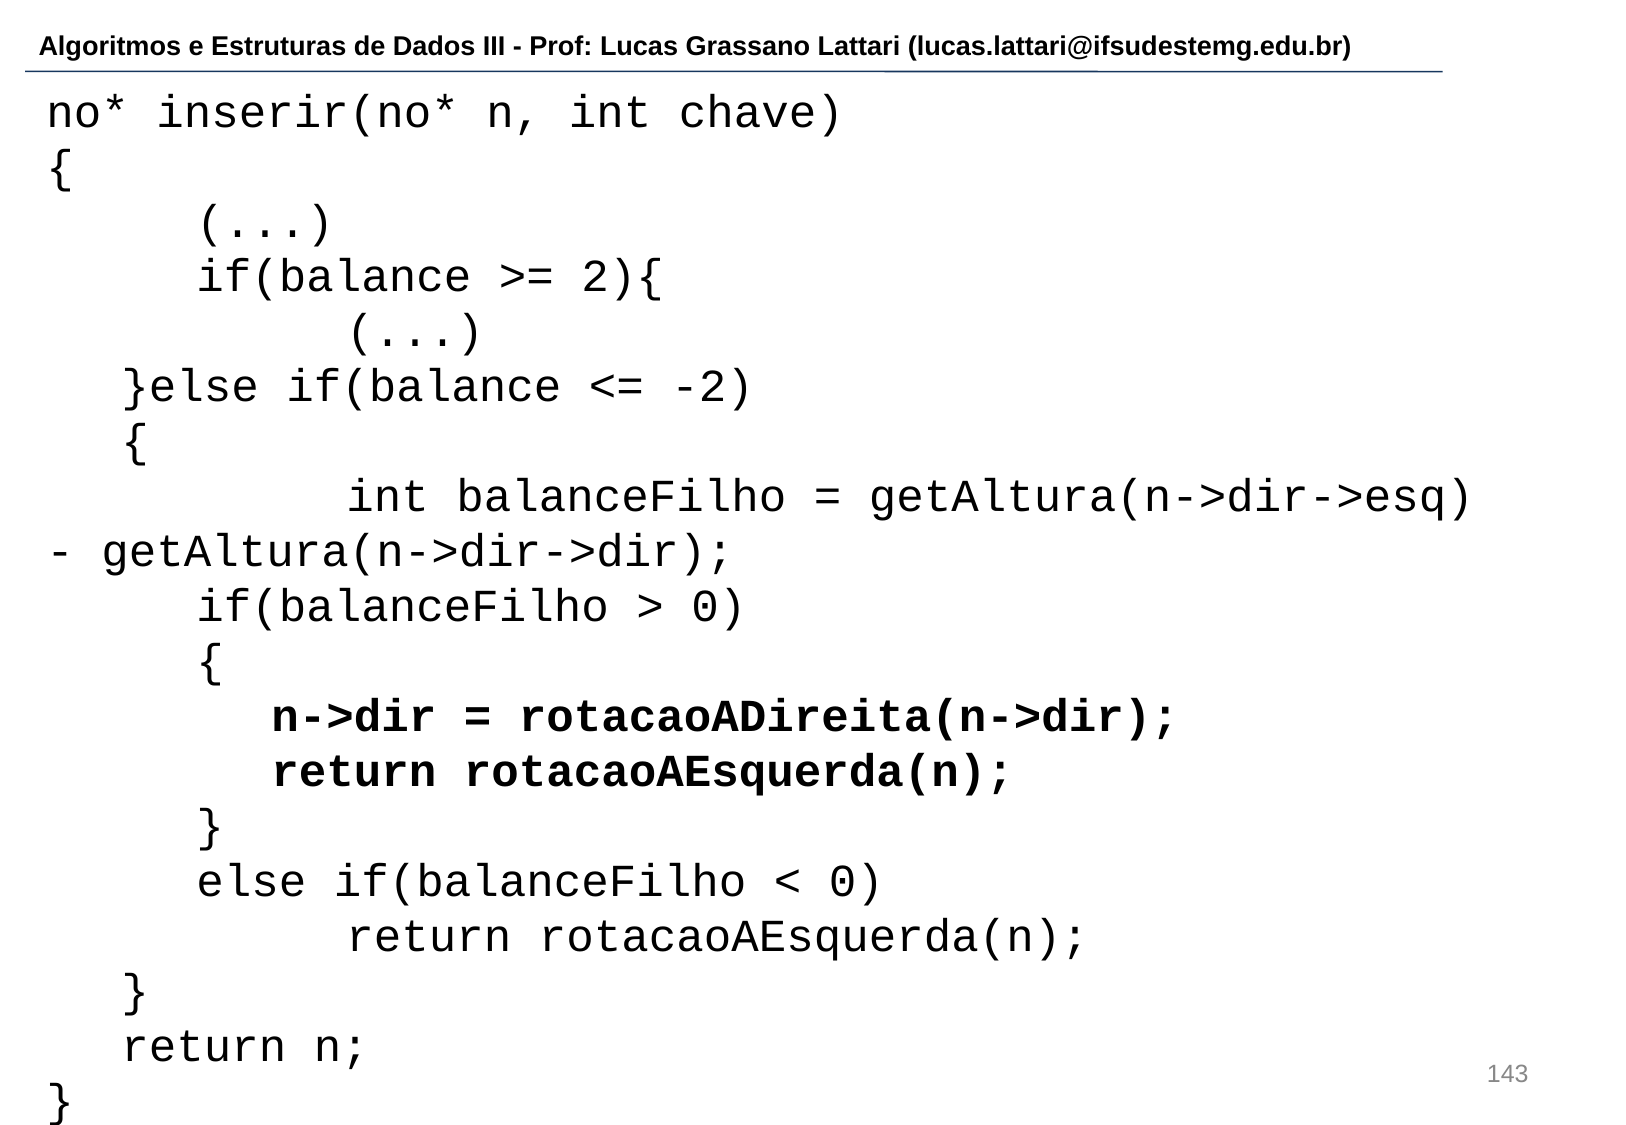

no* inserir(no* n, int chave)
{
	(...)
	if(balance >= 2){
		(...)
}else if(balance <= -2)
{
		int balanceFilho = getAltura(n->dir->esq) - getAltura(n->dir->dir);
if(balanceFilho > 0)
{
	n->dir = rotacaoADireita(n->dir);
	return rotacaoAEsquerda(n);
}
	else if(balanceFilho < 0)
		return rotacaoAEsquerda(n);
}
return n;
}
143